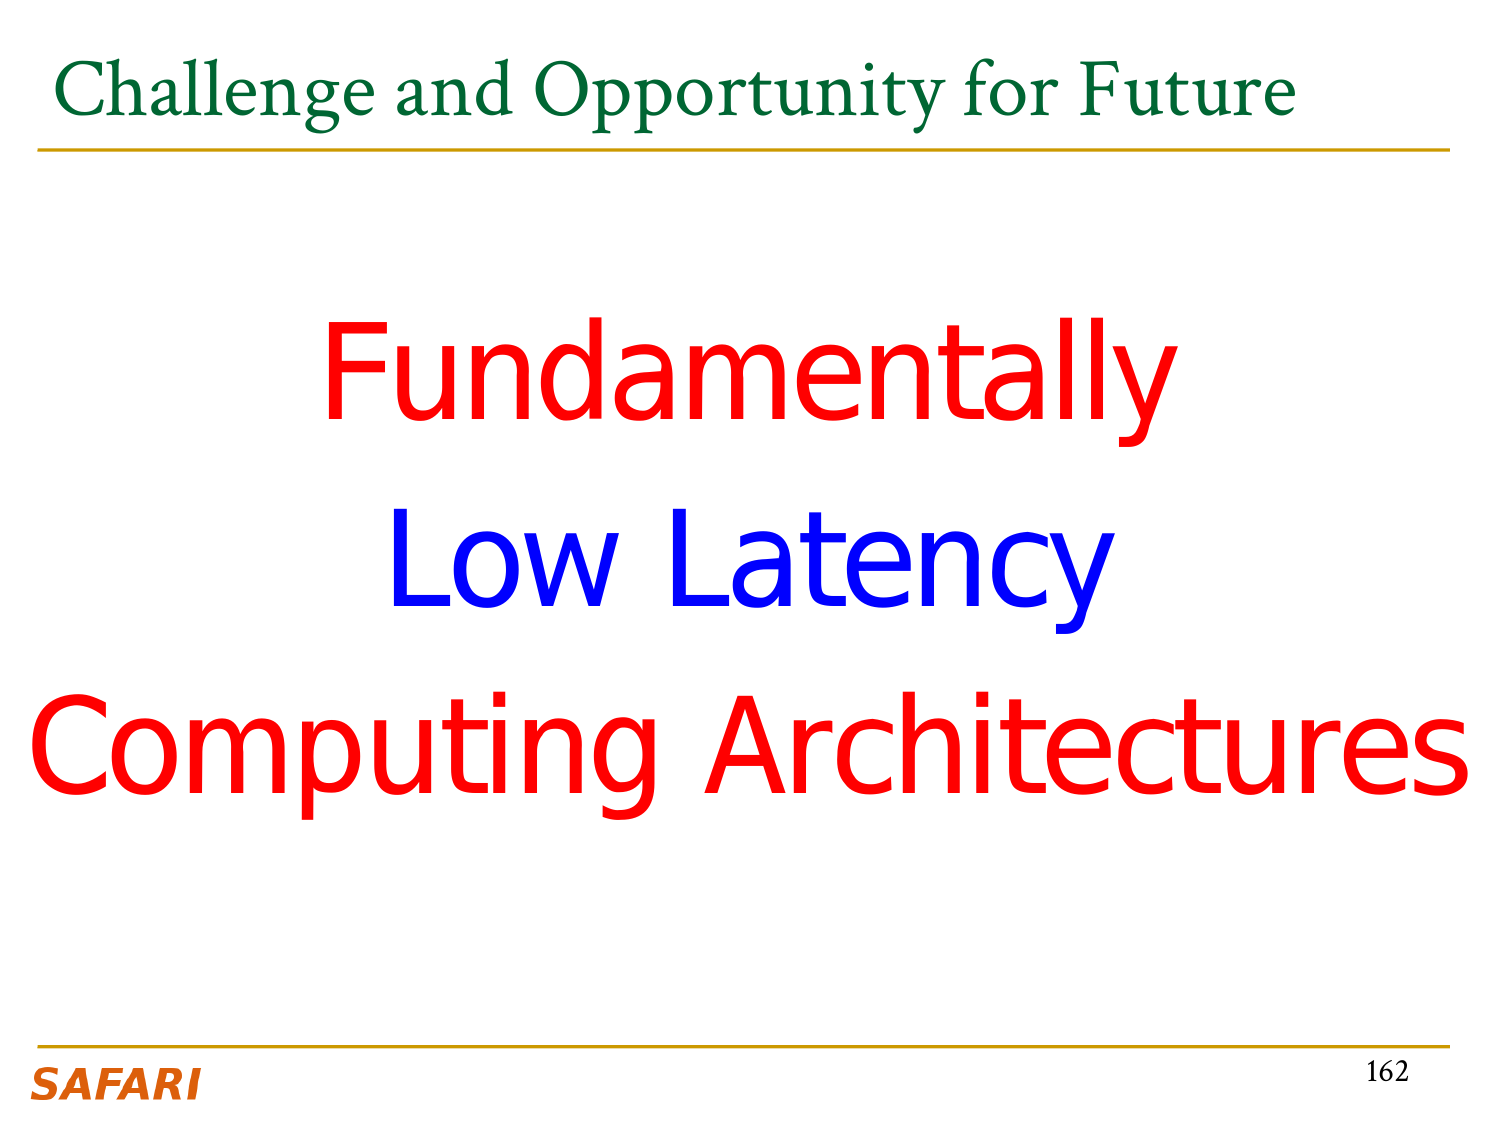

# Challenge and Opportunity for Future
Fundamentally
Low Latency
Computing Architectures
162